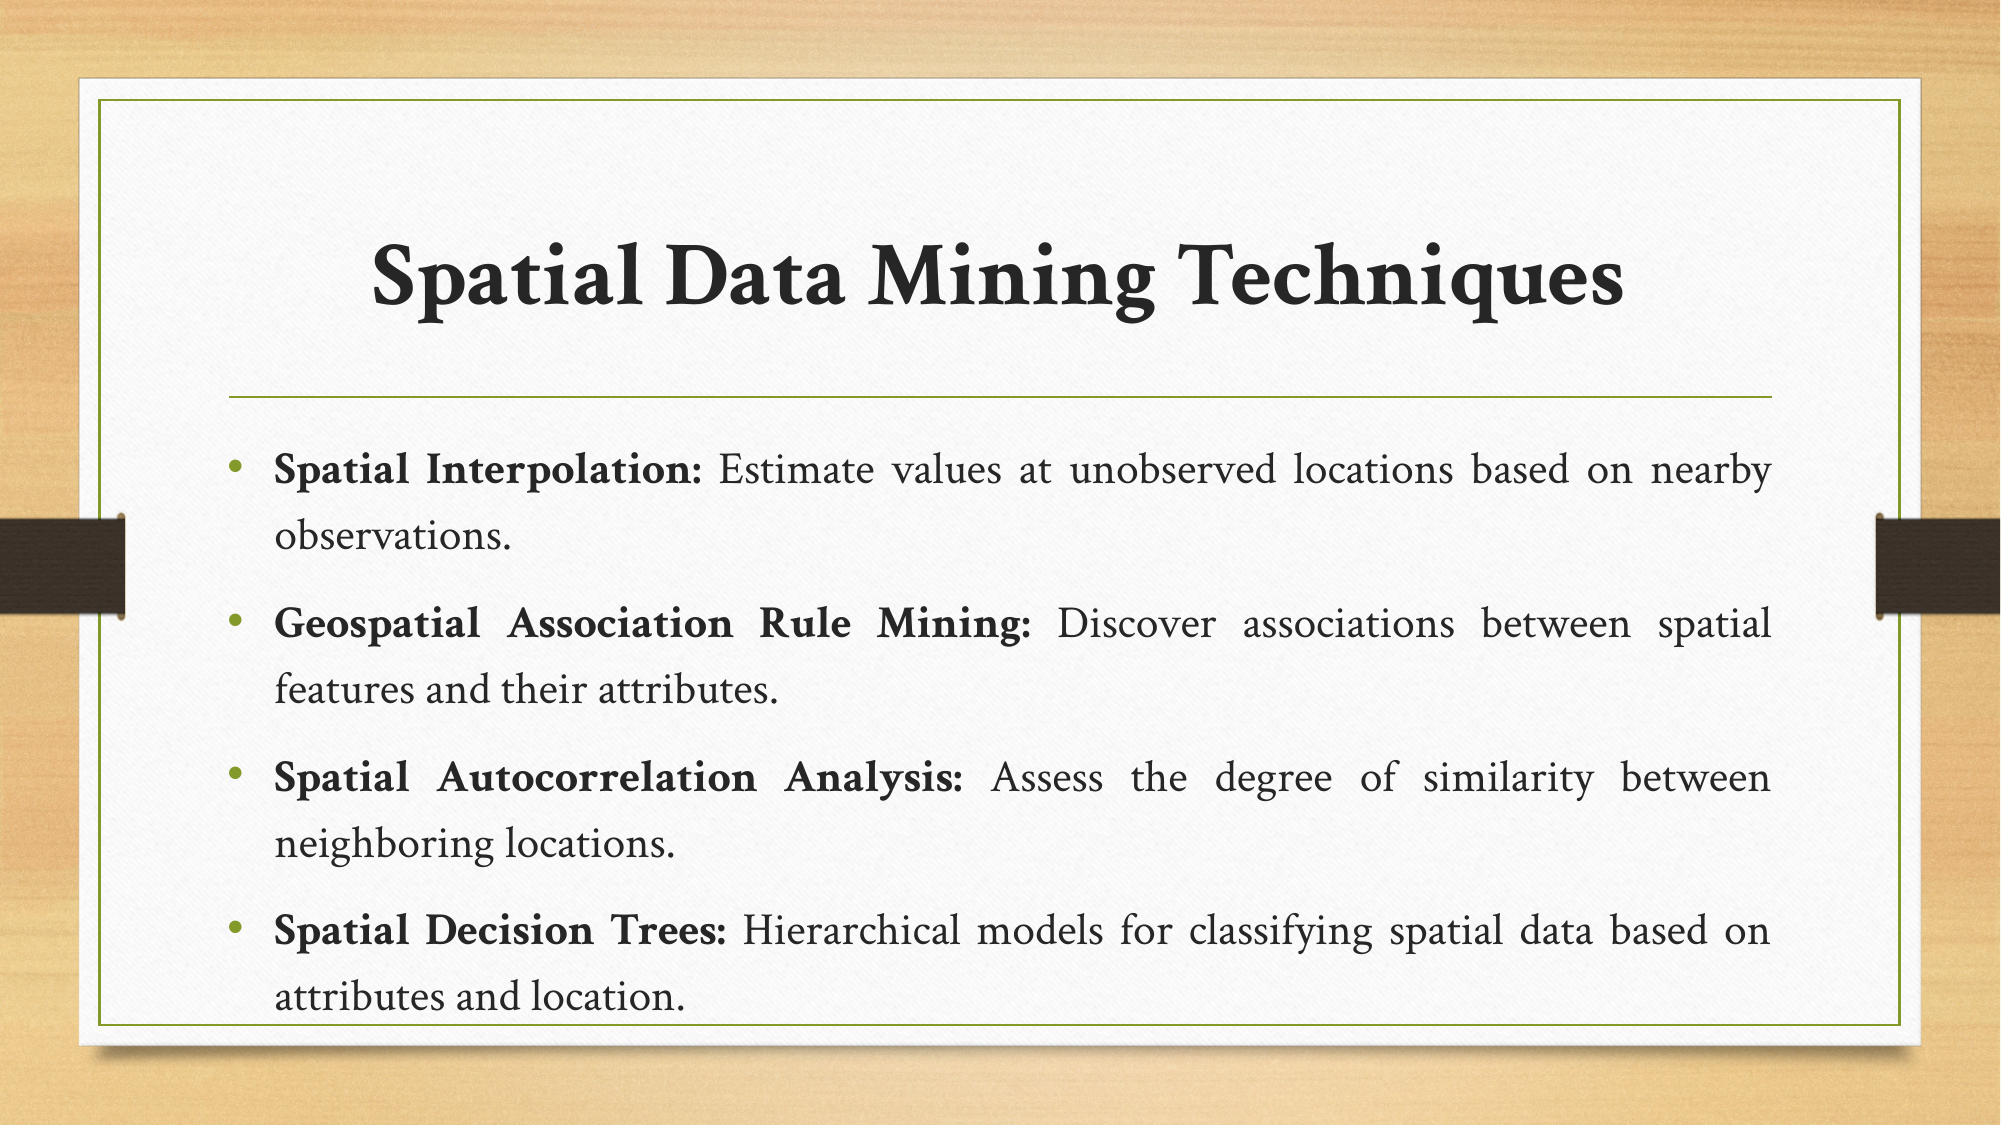

# Spatial Data Mining Techniques
Spatial Interpolation: Estimate values at unobserved locations based on nearby observations.
Geospatial Association Rule Mining: Discover associations between spatial features and their attributes.
Spatial Autocorrelation Analysis: Assess the degree of similarity between neighboring locations.
Spatial Decision Trees: Hierarchical models for classifying spatial data based on attributes and location.